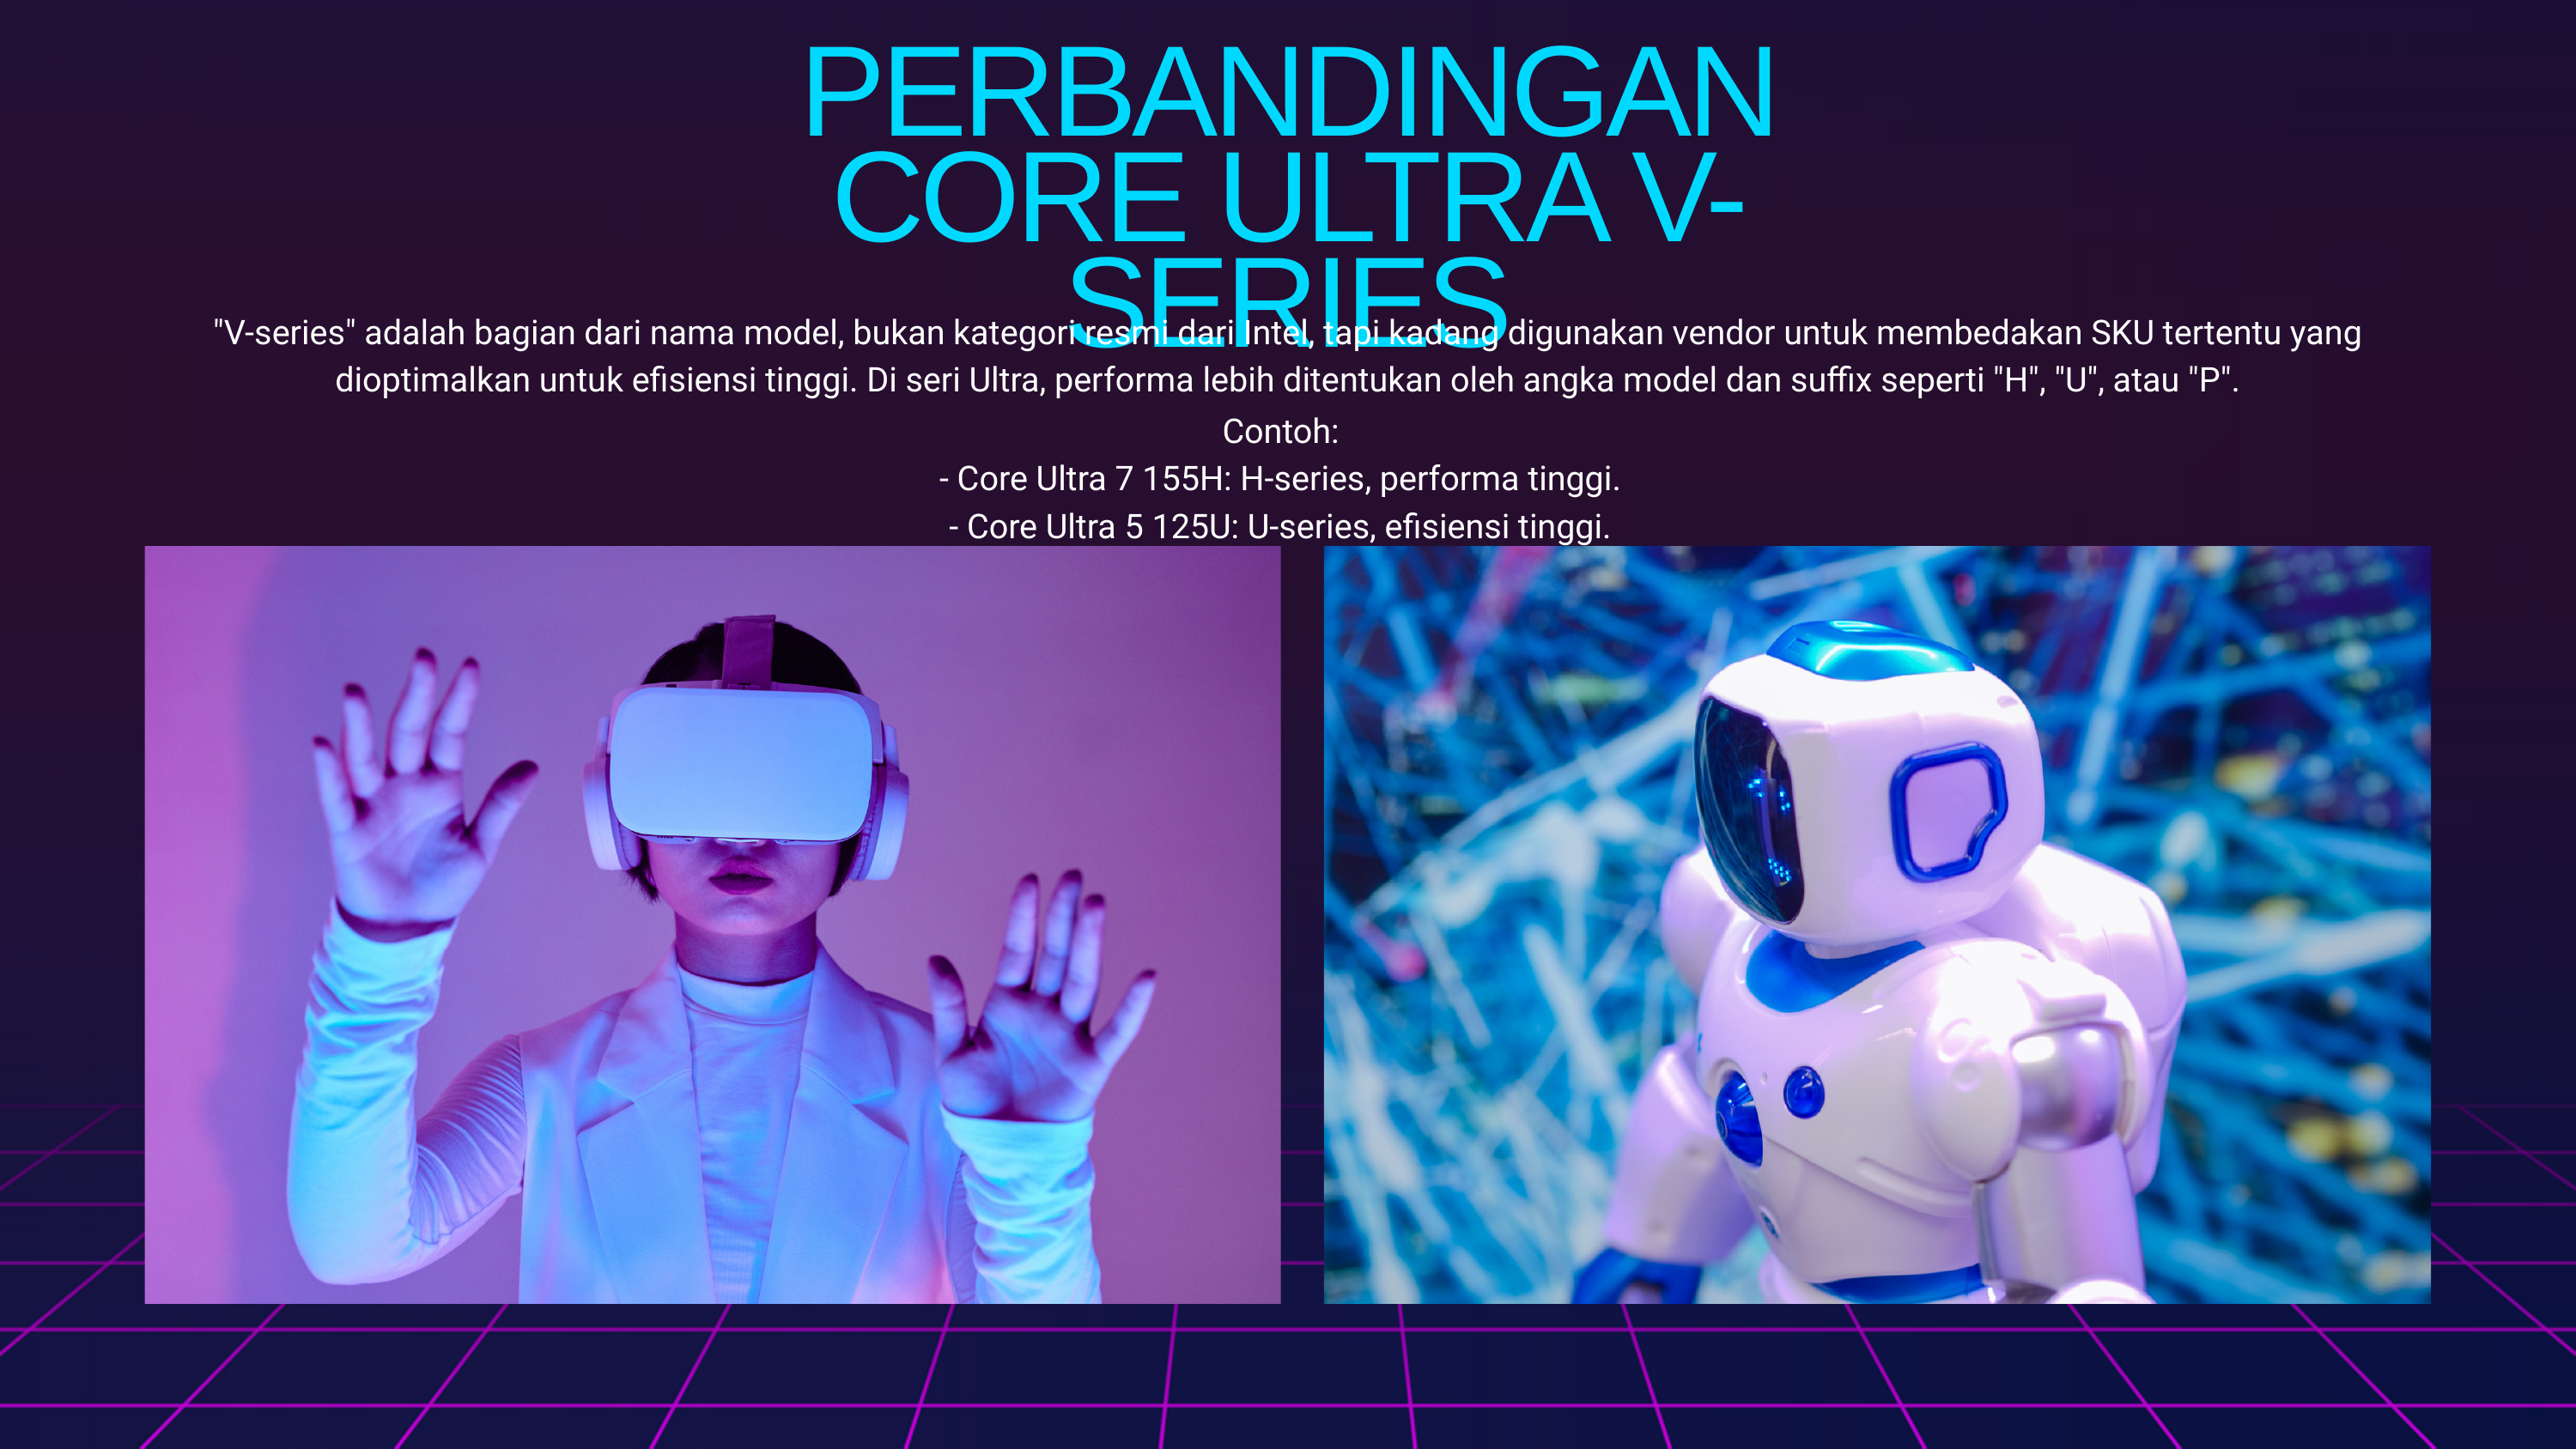

PERBANDINGAN CORE ULTRA V-SERIES
"V-series" adalah bagian dari nama model, bukan kategori resmi dari Intel, tapi kadang digunakan vendor untuk membedakan SKU tertentu yang dioptimalkan untuk efisiensi tinggi. Di seri Ultra, performa lebih ditentukan oleh angka model dan suffix seperti "H", "U", atau "P".
Contoh:
- Core Ultra 7 155H: H-series, performa tinggi.
- Core Ultra 5 125U: U-series, efisiensi tinggi.